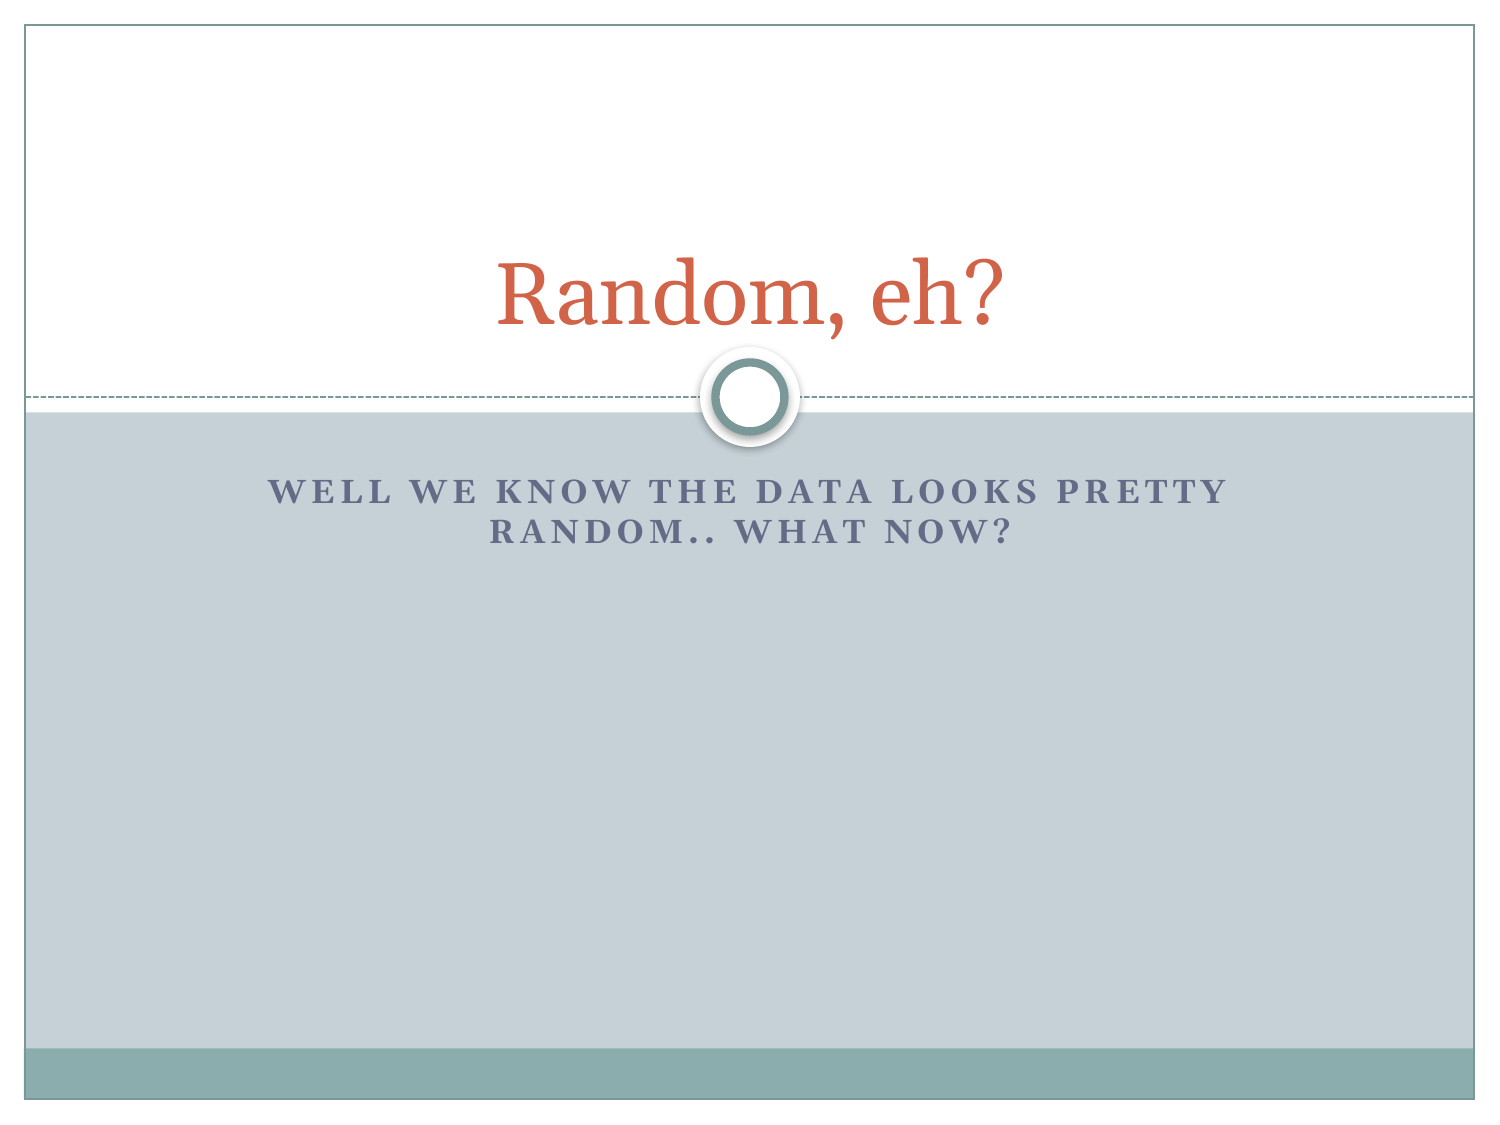

# Random, eh?
Well we know the data looks pretty random.. What now?